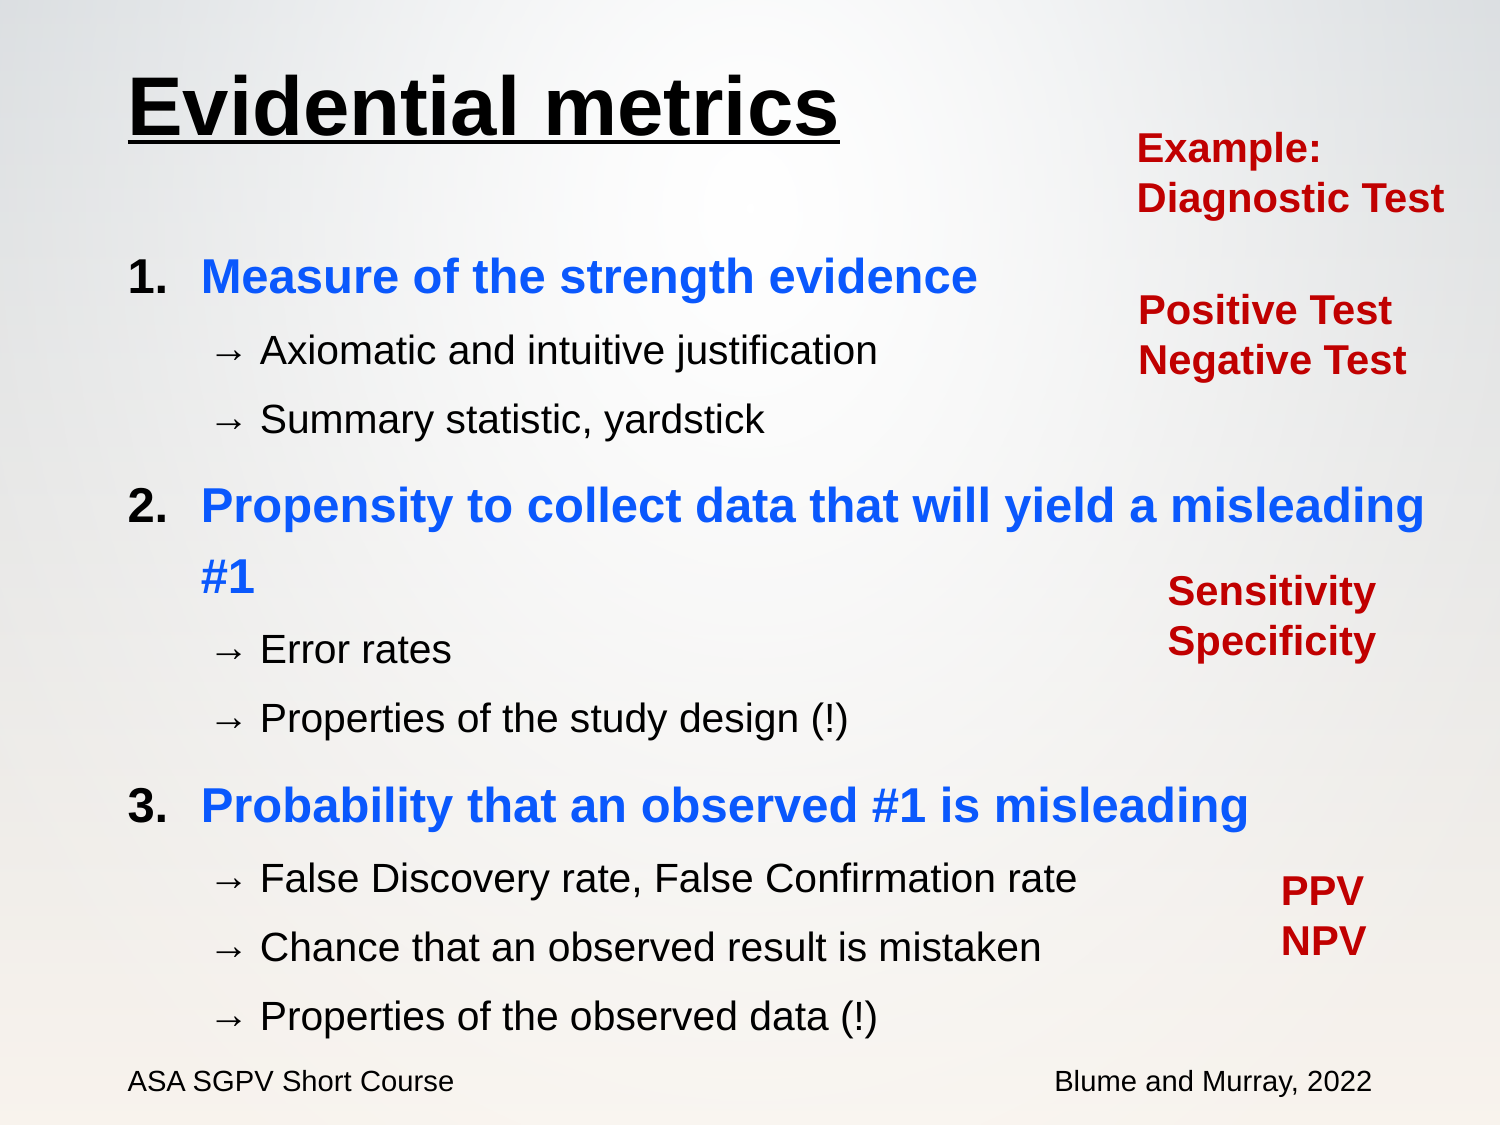

# Evidential metrics
Example:
Diagnostic Test
Measure of the strength evidence
Axiomatic and intuitive justification
Summary statistic, yardstick
Propensity to collect data that will yield a misleading #1
Error rates
Properties of the study design (!)
Probability that an observed #1 is misleading
False Discovery rate, False Confirmation rate
Chance that an observed result is mistaken
Properties of the observed data (!)
Positive Test
Negative Test
Sensitivity
Specificity
PPV
NPV
ASA SGPV Short Course
Blume and Murray, 2022